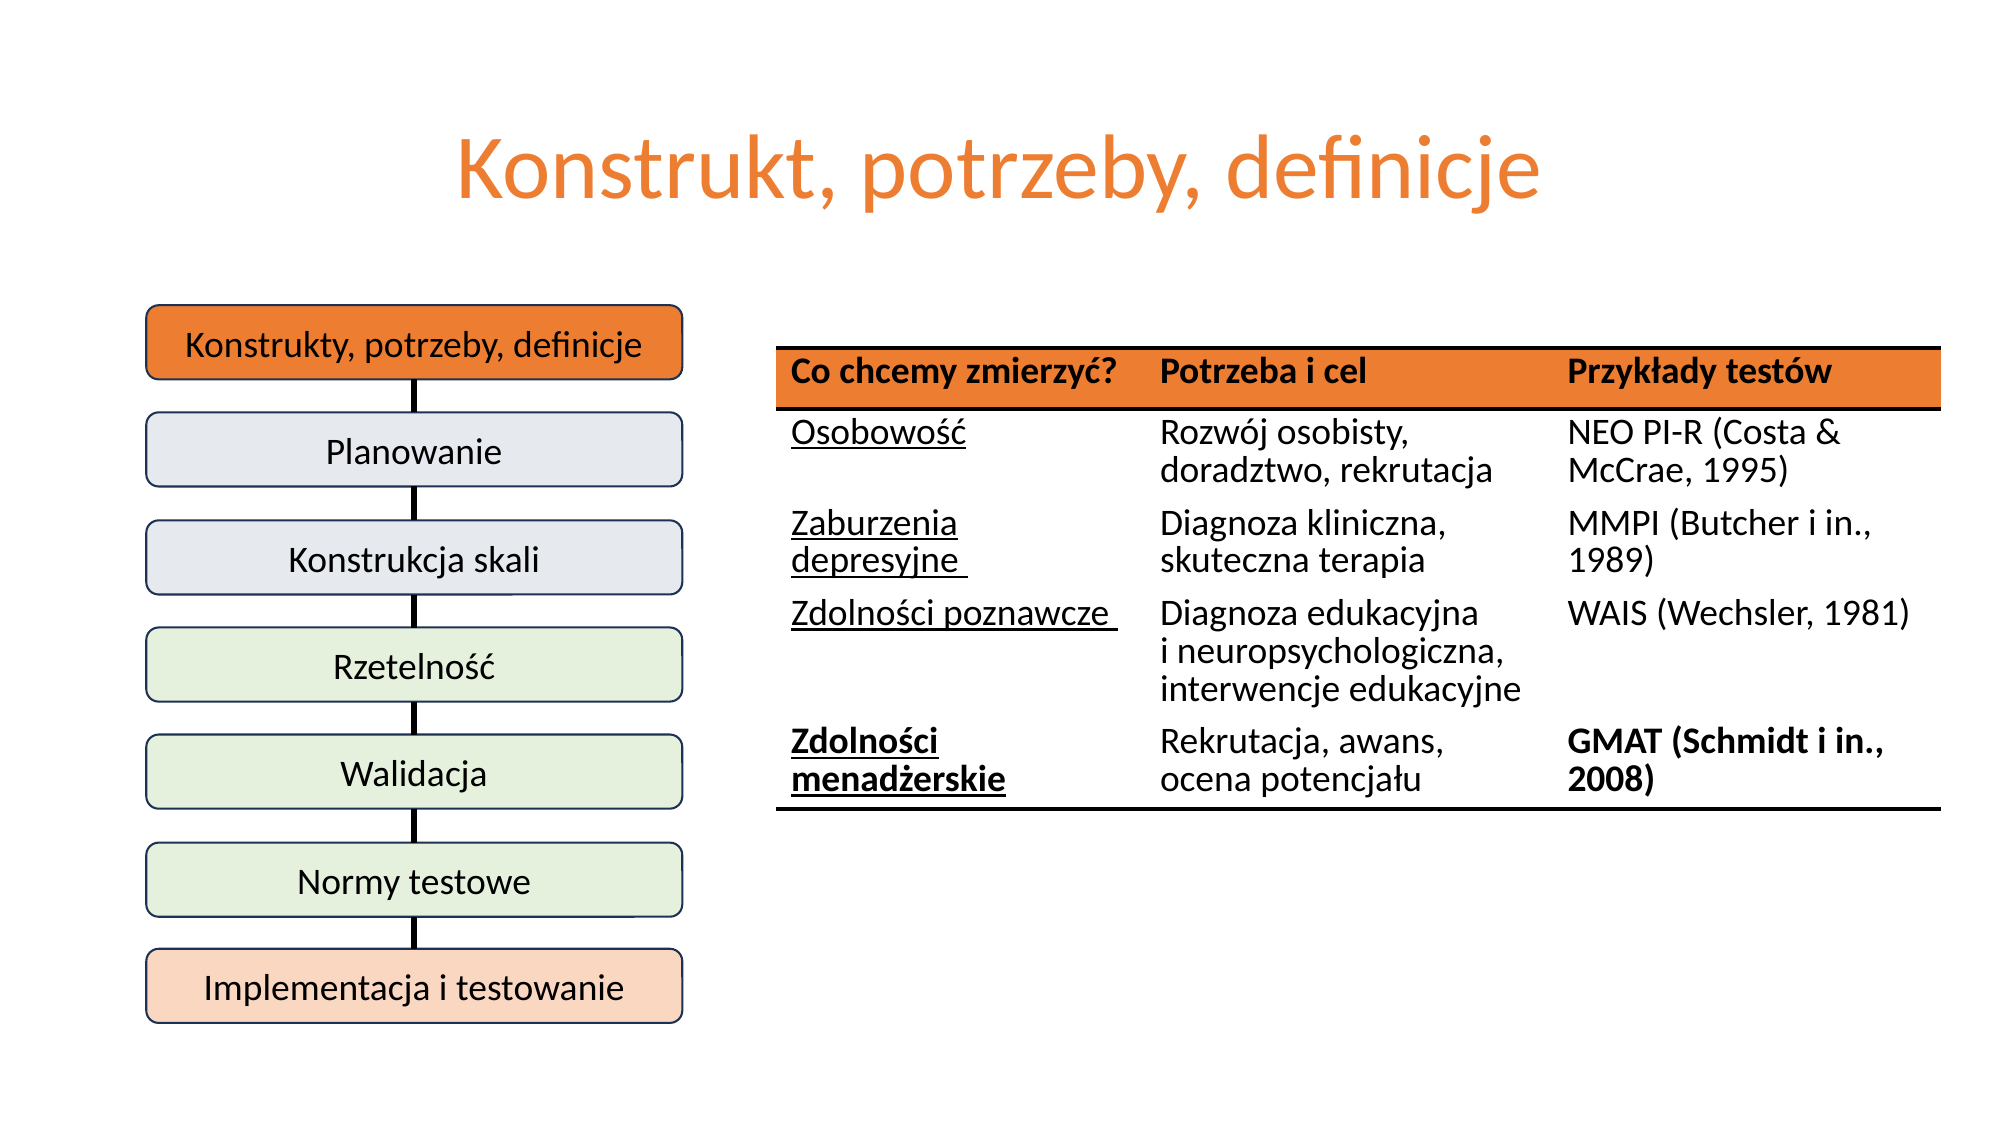

# Konstrukt, potrzeby, definicje
Konstrukty, potrzeby, definicje
| Co chcemy zmierzyć? | Potrzeba i cel | Przykłady testów |
| --- | --- | --- |
| Osobowość | Rozwój osobisty, doradztwo, rekrutacja | NEO PI-R (Costa & McCrae, 1995) |
| Zaburzenia depresyjne | Diagnoza kliniczna, skuteczna terapia | MMPI (Butcher i in., 1989) |
| Zdolności poznawcze | Diagnoza edukacyjna i neuropsychologiczna, interwencje edukacyjne | WAIS (Wechsler, 1981) |
| Zdolności menadżerskie | Rekrutacja, awans, ocena potencjału | GMAT (Schmidt i in., 2008) |
Planowanie
Konstrukcja skali
Rzetelność
Walidacja
Normy testowe
Implementacja i testowanie